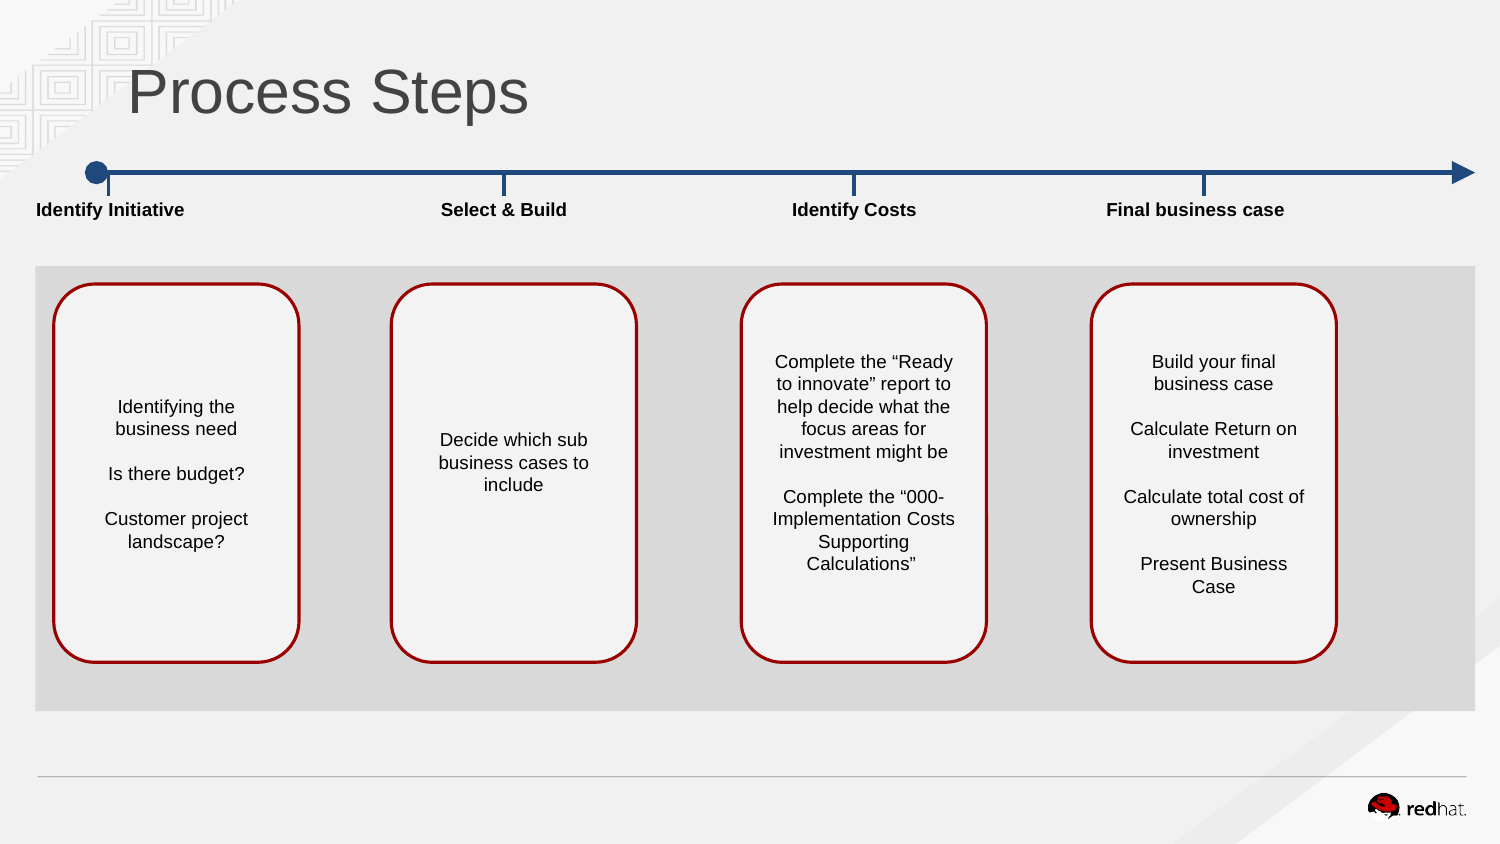

Process Steps
Final business case
Identify Initiative
Select & Build
Identify Costs

Identifying the business need

Is there budget?

Customer project landscape?
Decide which sub business cases to include

Complete the “Ready to innovate” report to help decide what the focus areas for investment might be

Complete the “000-Implementation Costs Supporting Calculations”

Build your final business case

Calculate Return on investment

Calculate total cost of ownership

Present Business Case